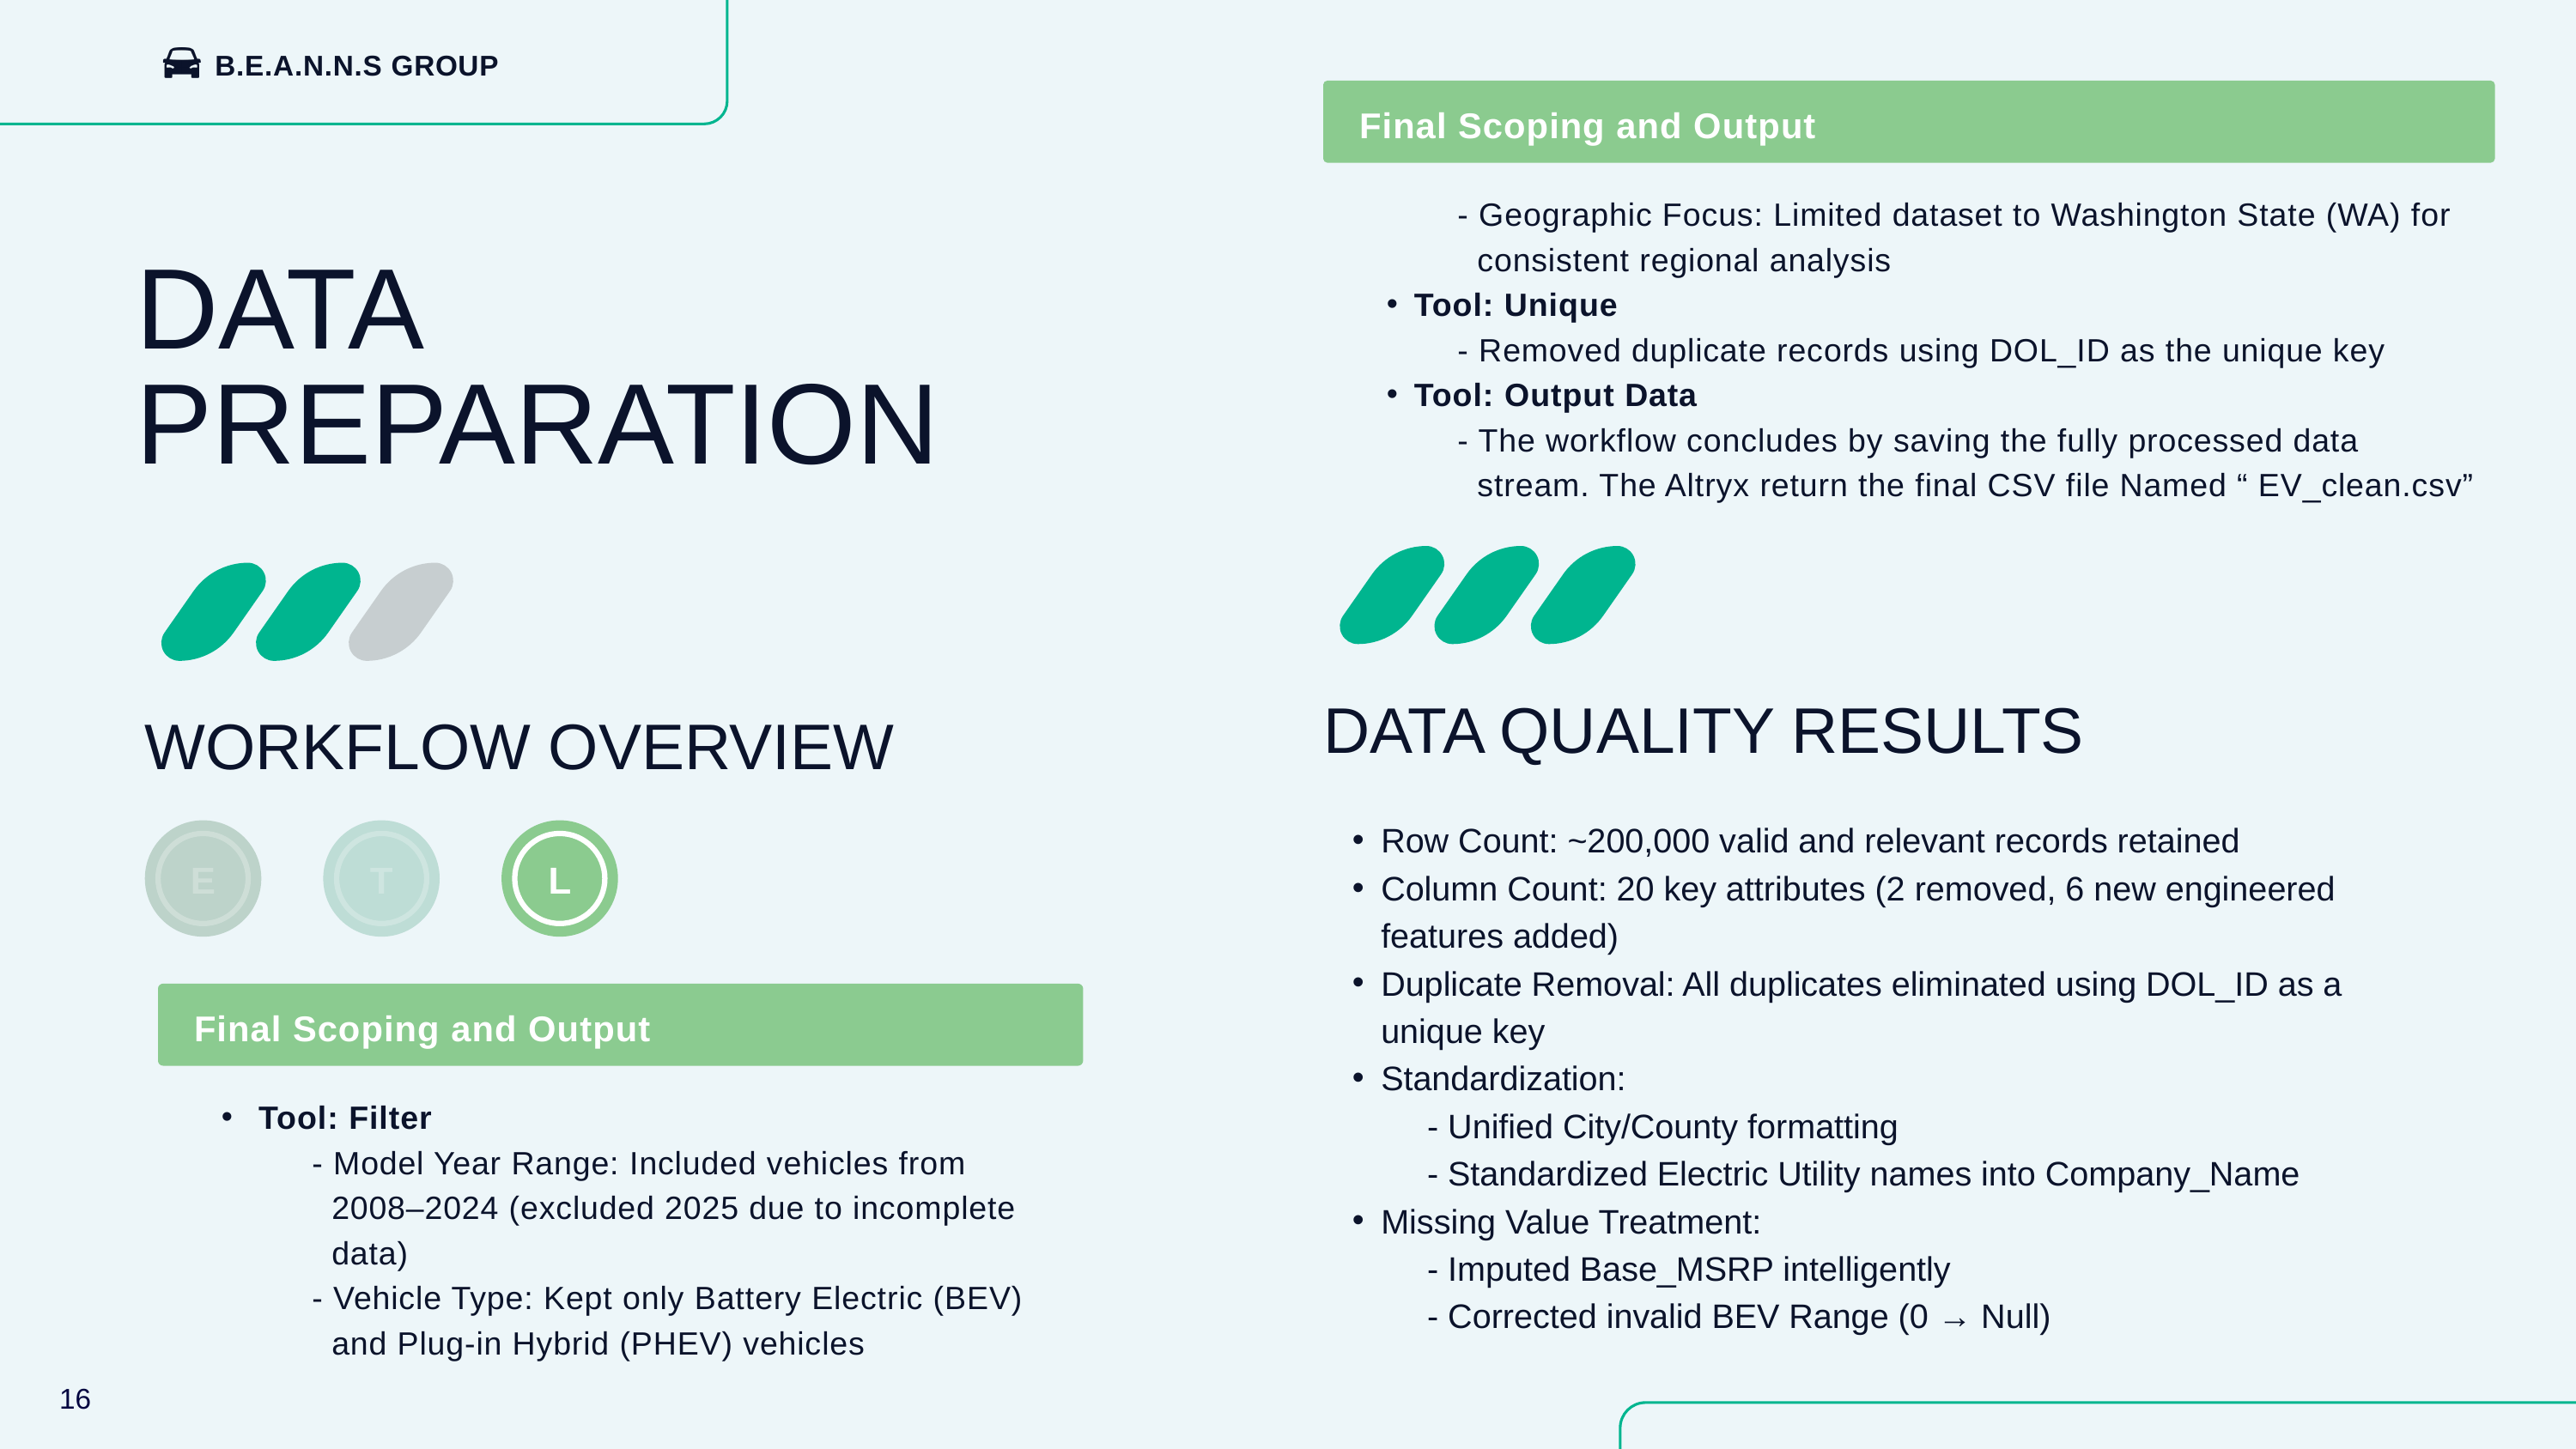

B.E.A.N.N.S GROUP

Final Scoping and Output
          - Geographic Focus: Limited dataset to Washington State (WA) for
            consistent regional analysis
Tool: Unique
          - Removed duplicate records using DOL_ID as the unique key
Tool: Output Data
          - The workflow concludes by saving the fully processed data
            stream. The Altryx return the final CSV file Named “ EV_clean.csv”
DATA PREPARATION

DATA QUALITY RESULTS
WORKFLOW OVERVIEW
Row Count: ~200,000 valid and relevant records retained
Column Count: 20 key attributes (2 removed, 6 new engineered features added)
Duplicate Removal: All duplicates eliminated using DOL_ID as a unique key
Standardization:
           - Unified City/County formatting
           - Standardized Electric Utility names into Company_Name
Missing Value Treatment:
           - Imputed Base_MSRP intelligently
           - Corrected invalid BEV Range (0 → Null)

E

T

L

Final Scoping and Output
 Tool: Filter
            - Model Year Range: Included vehicles from
              2008–2024 (excluded 2025 due to incomplete
              data)
            - Vehicle Type: Kept only Battery Electric (BEV)
              and Plug-in Hybrid (PHEV) vehicles
16